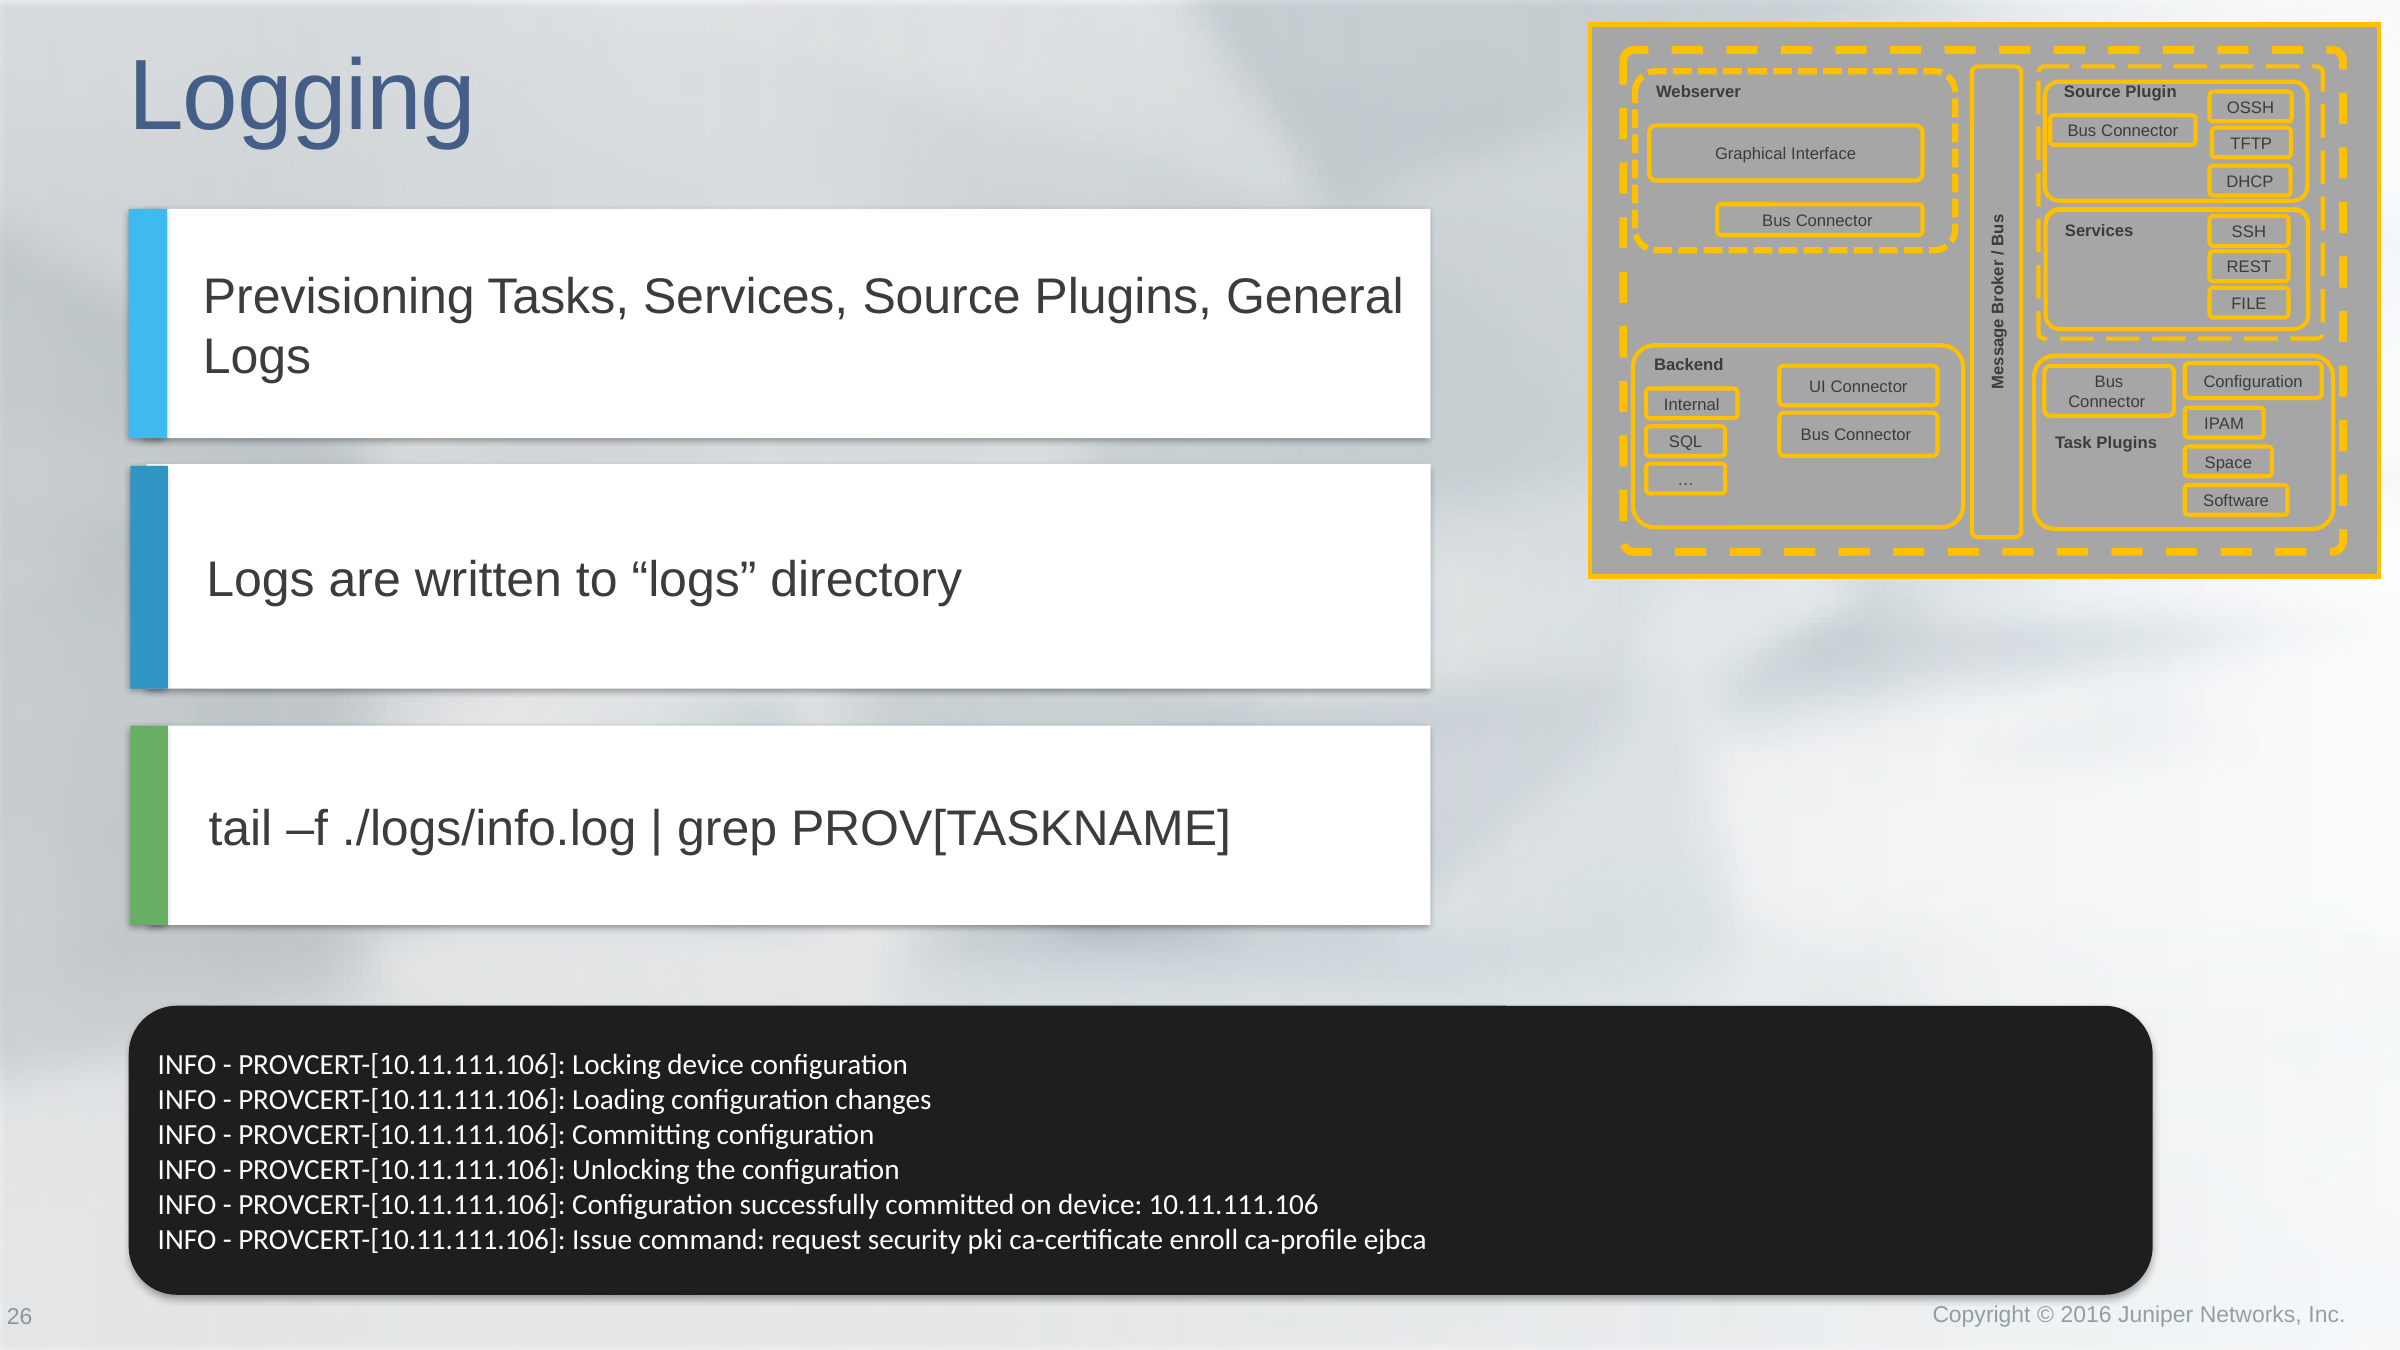

Webserver

Source Plugin

OSSH
Bus Connector
Graphical Interface
TFTP
DHCP
Bus Connector
 Service

Services

SSH
REST
Message Broker / Bus
FILE

Backend

Backend

Task Plugins
Configuration
UI Connector
Bus Connector
Internal
IPAM
Bus Connector
SQL
Space
…
Software
# Logging

Previsioning Tasks, Services, Source Plugins, General Logs
Logs are written to “logs” directory

tail –f ./logs/info.log | grep PROV[TASKNAME]
INFO - PROVCERT-[10.11.111.106]: Locking device configuration
INFO - PROVCERT-[10.11.111.106]: Loading configuration changes
INFO - PROVCERT-[10.11.111.106]: Committing configuration
INFO - PROVCERT-[10.11.111.106]: Unlocking the configuration
INFO - PROVCERT-[10.11.111.106]: Configuration successfully committed on device: 10.11.111.106
INFO - PROVCERT-[10.11.111.106]: Issue command: request security pki ca-certificate enroll ca-profile ejbca